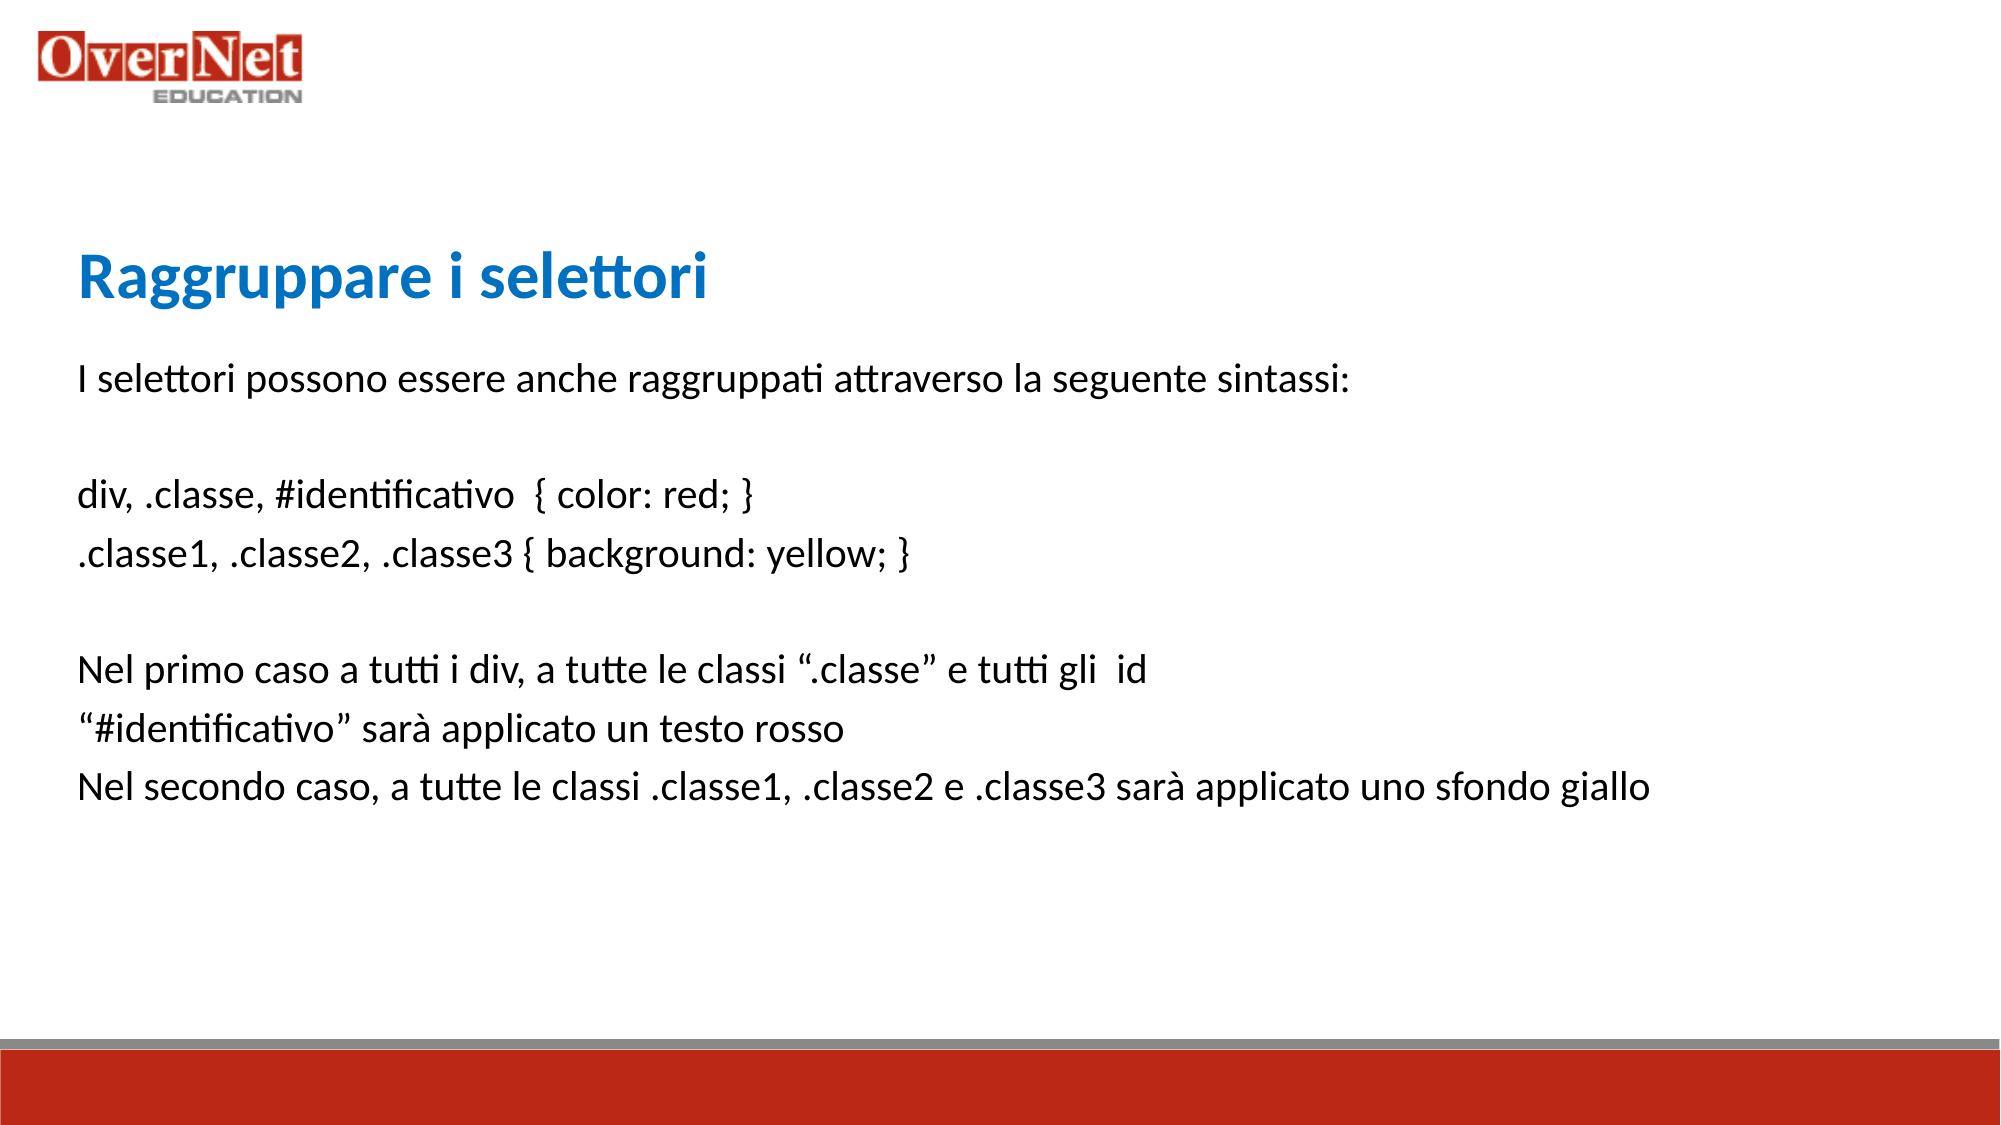

Raggruppare i selettori
I selettori possono essere anche raggruppati attraverso la seguente sintassi:

div, .classe, #identificativo  { color: red; }
.classe1, .classe2, .classe3 { background: yellow; }

Nel primo caso a tutti i div, a tutte le classi “.classe” e tutti gli  id
“#identificativo” sarà applicato un testo rosso
Nel secondo caso, a tutte le classi .classe1, .classe2 e .classe3 sarà applicato uno sfondo giallo